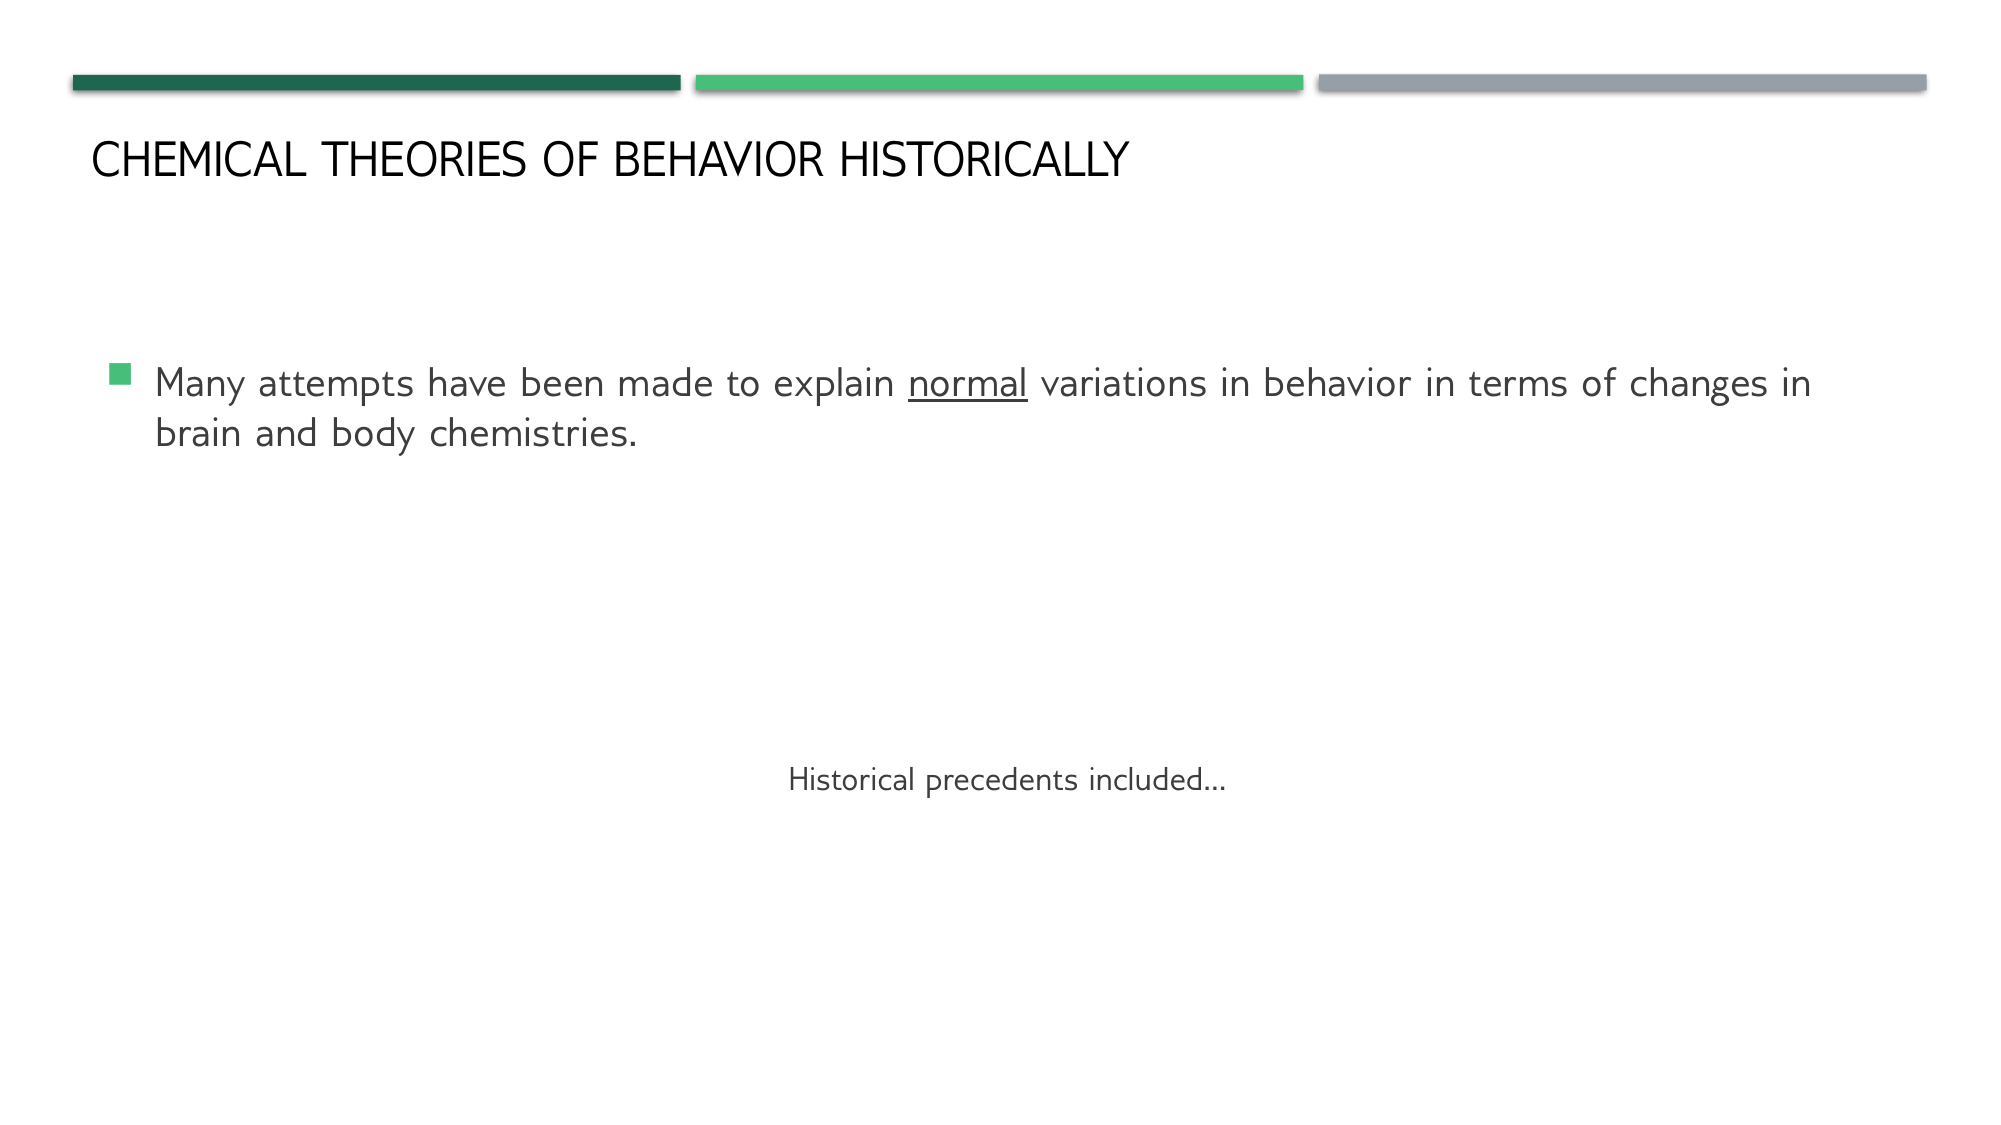

# Chemical Theories of Behavior historically
Many attempts have been made to explain normal variations in behavior in terms of changes in brain and body chemistries.

                                                               Historical precedents included…